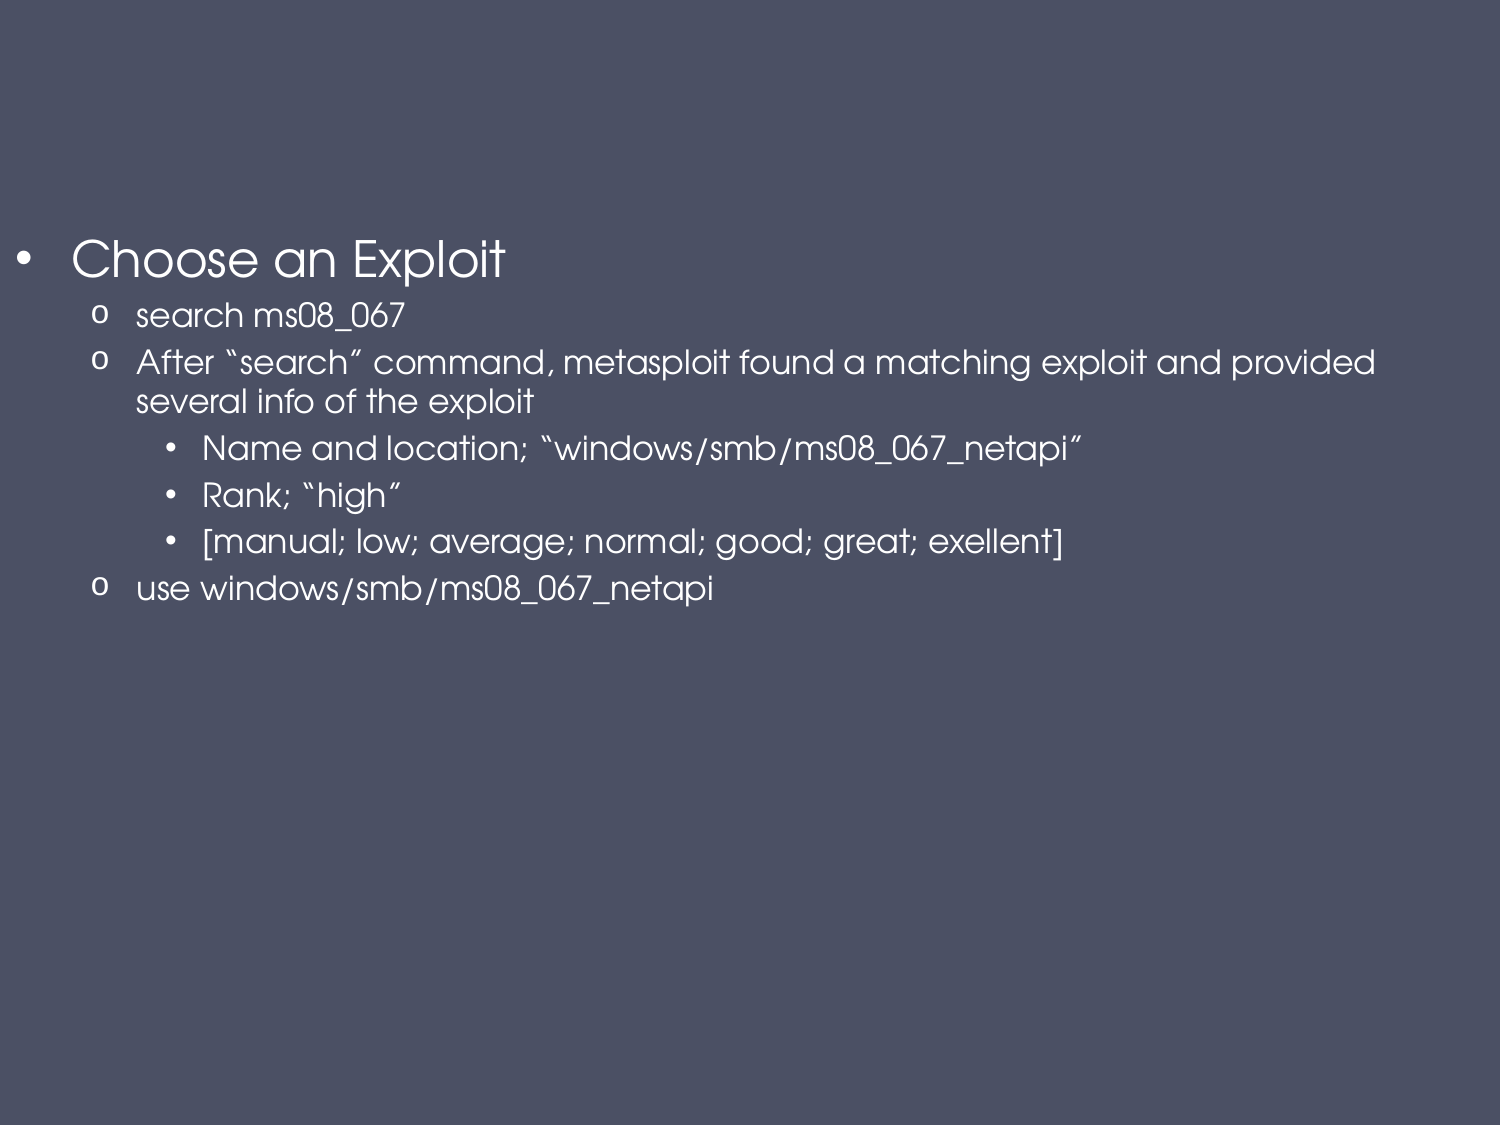

#
Choose an Exploit
search ms08_067
After “search” command, metasploit found a matching exploit and provided several info of the exploit
Name and location; “windows/smb/ms08_067_netapi”
Rank; “high”
[manual; low; average; normal; good; great; exellent]
use windows/smb/ms08_067_netapi